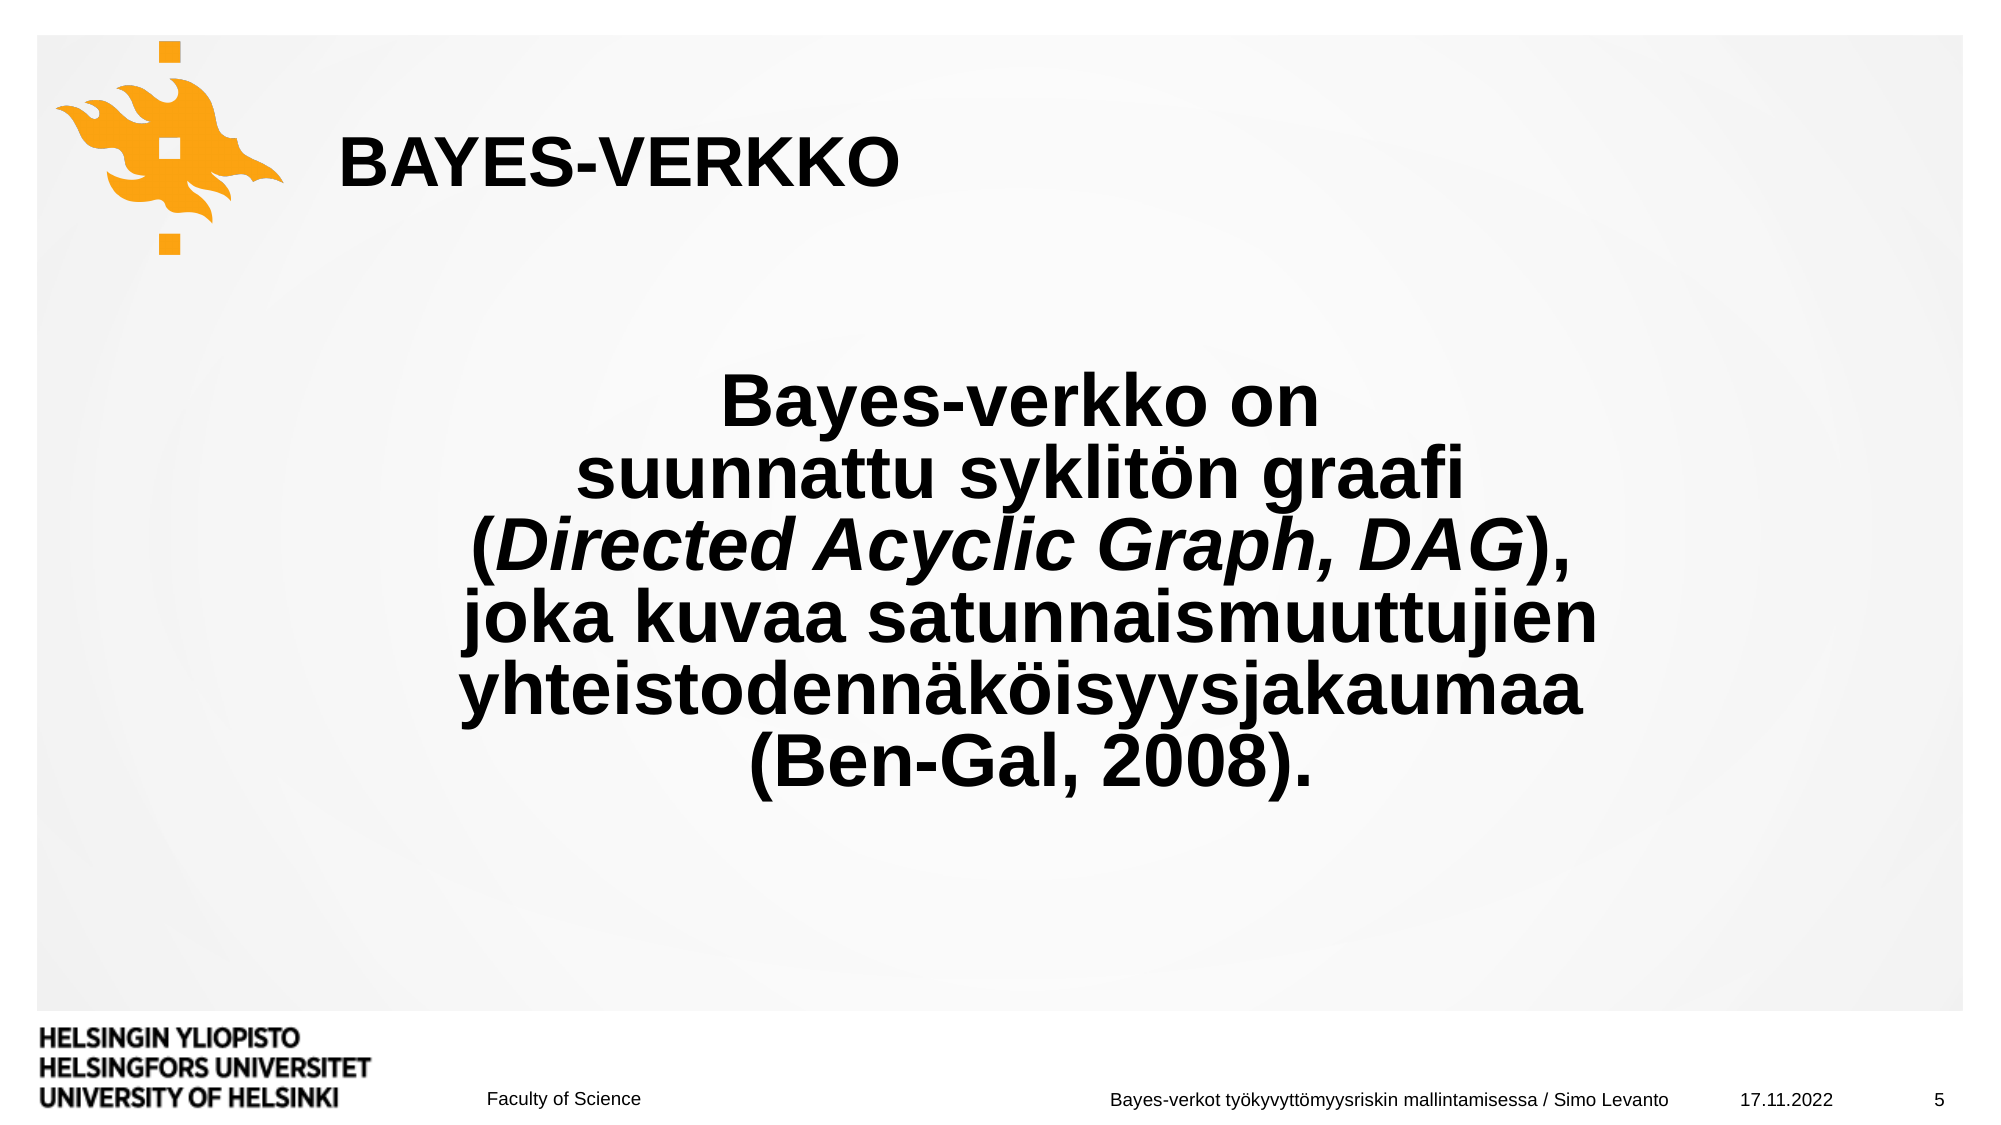

# Bayes-verkko
Bayes-verkko on
suunnattu syklitön graafi
(Directed Acyclic Graph, DAG),
joka kuvaa satunnaismuuttujien yhteistodennäköisyysjakaumaa
(Ben-Gal, 2008).

17.11.2022
5
Bayes-verkot työkyvyttömyysriskin mallintamisessa / Simo Levanto